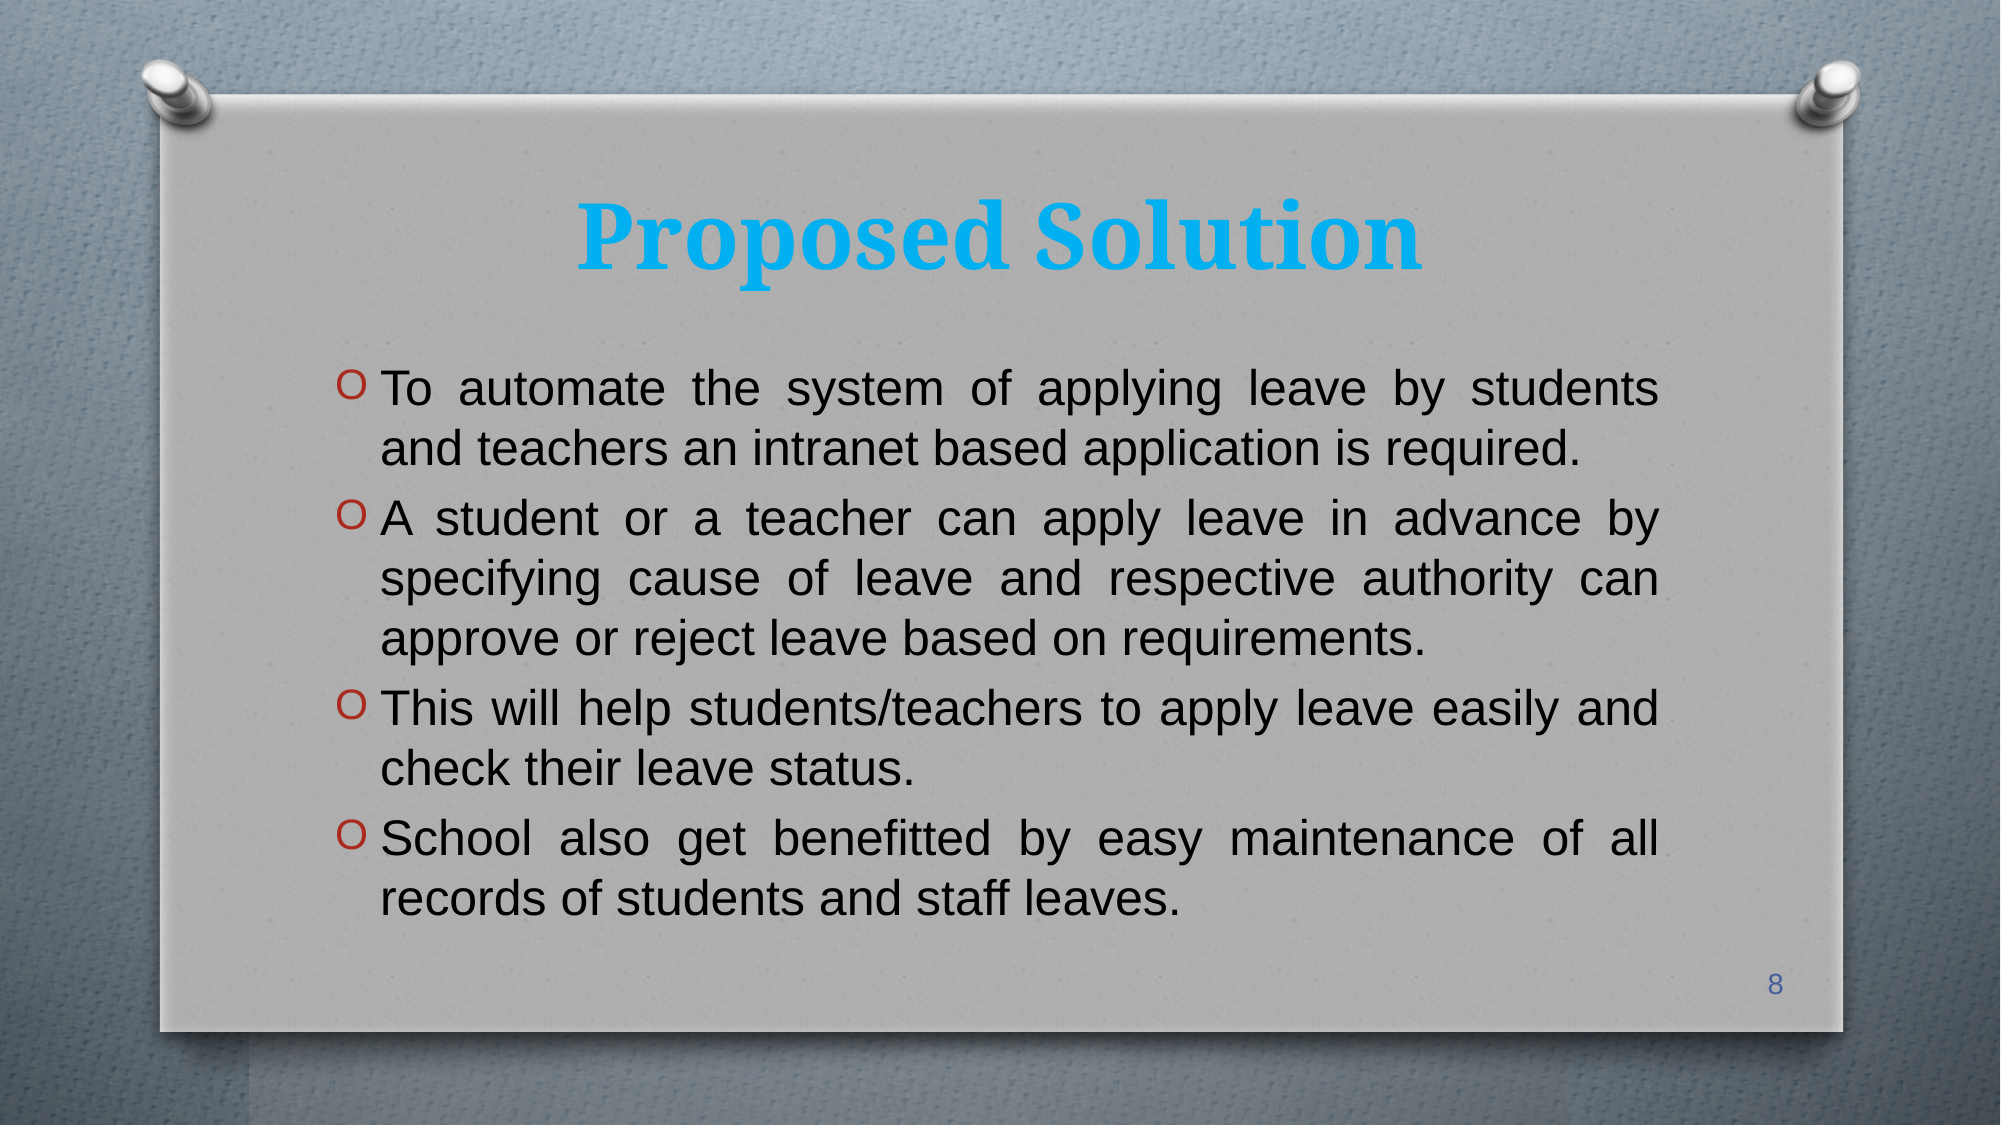

# Proposed Solution
To automate the system of applying leave by students and teachers an intranet based application is required.
A student or a teacher can apply leave in advance by specifying cause of leave and respective authority can approve or reject leave based on requirements.
This will help students/teachers to apply leave easily and check their leave status.
School also get benefitted by easy maintenance of all records of students and staff leaves.
8